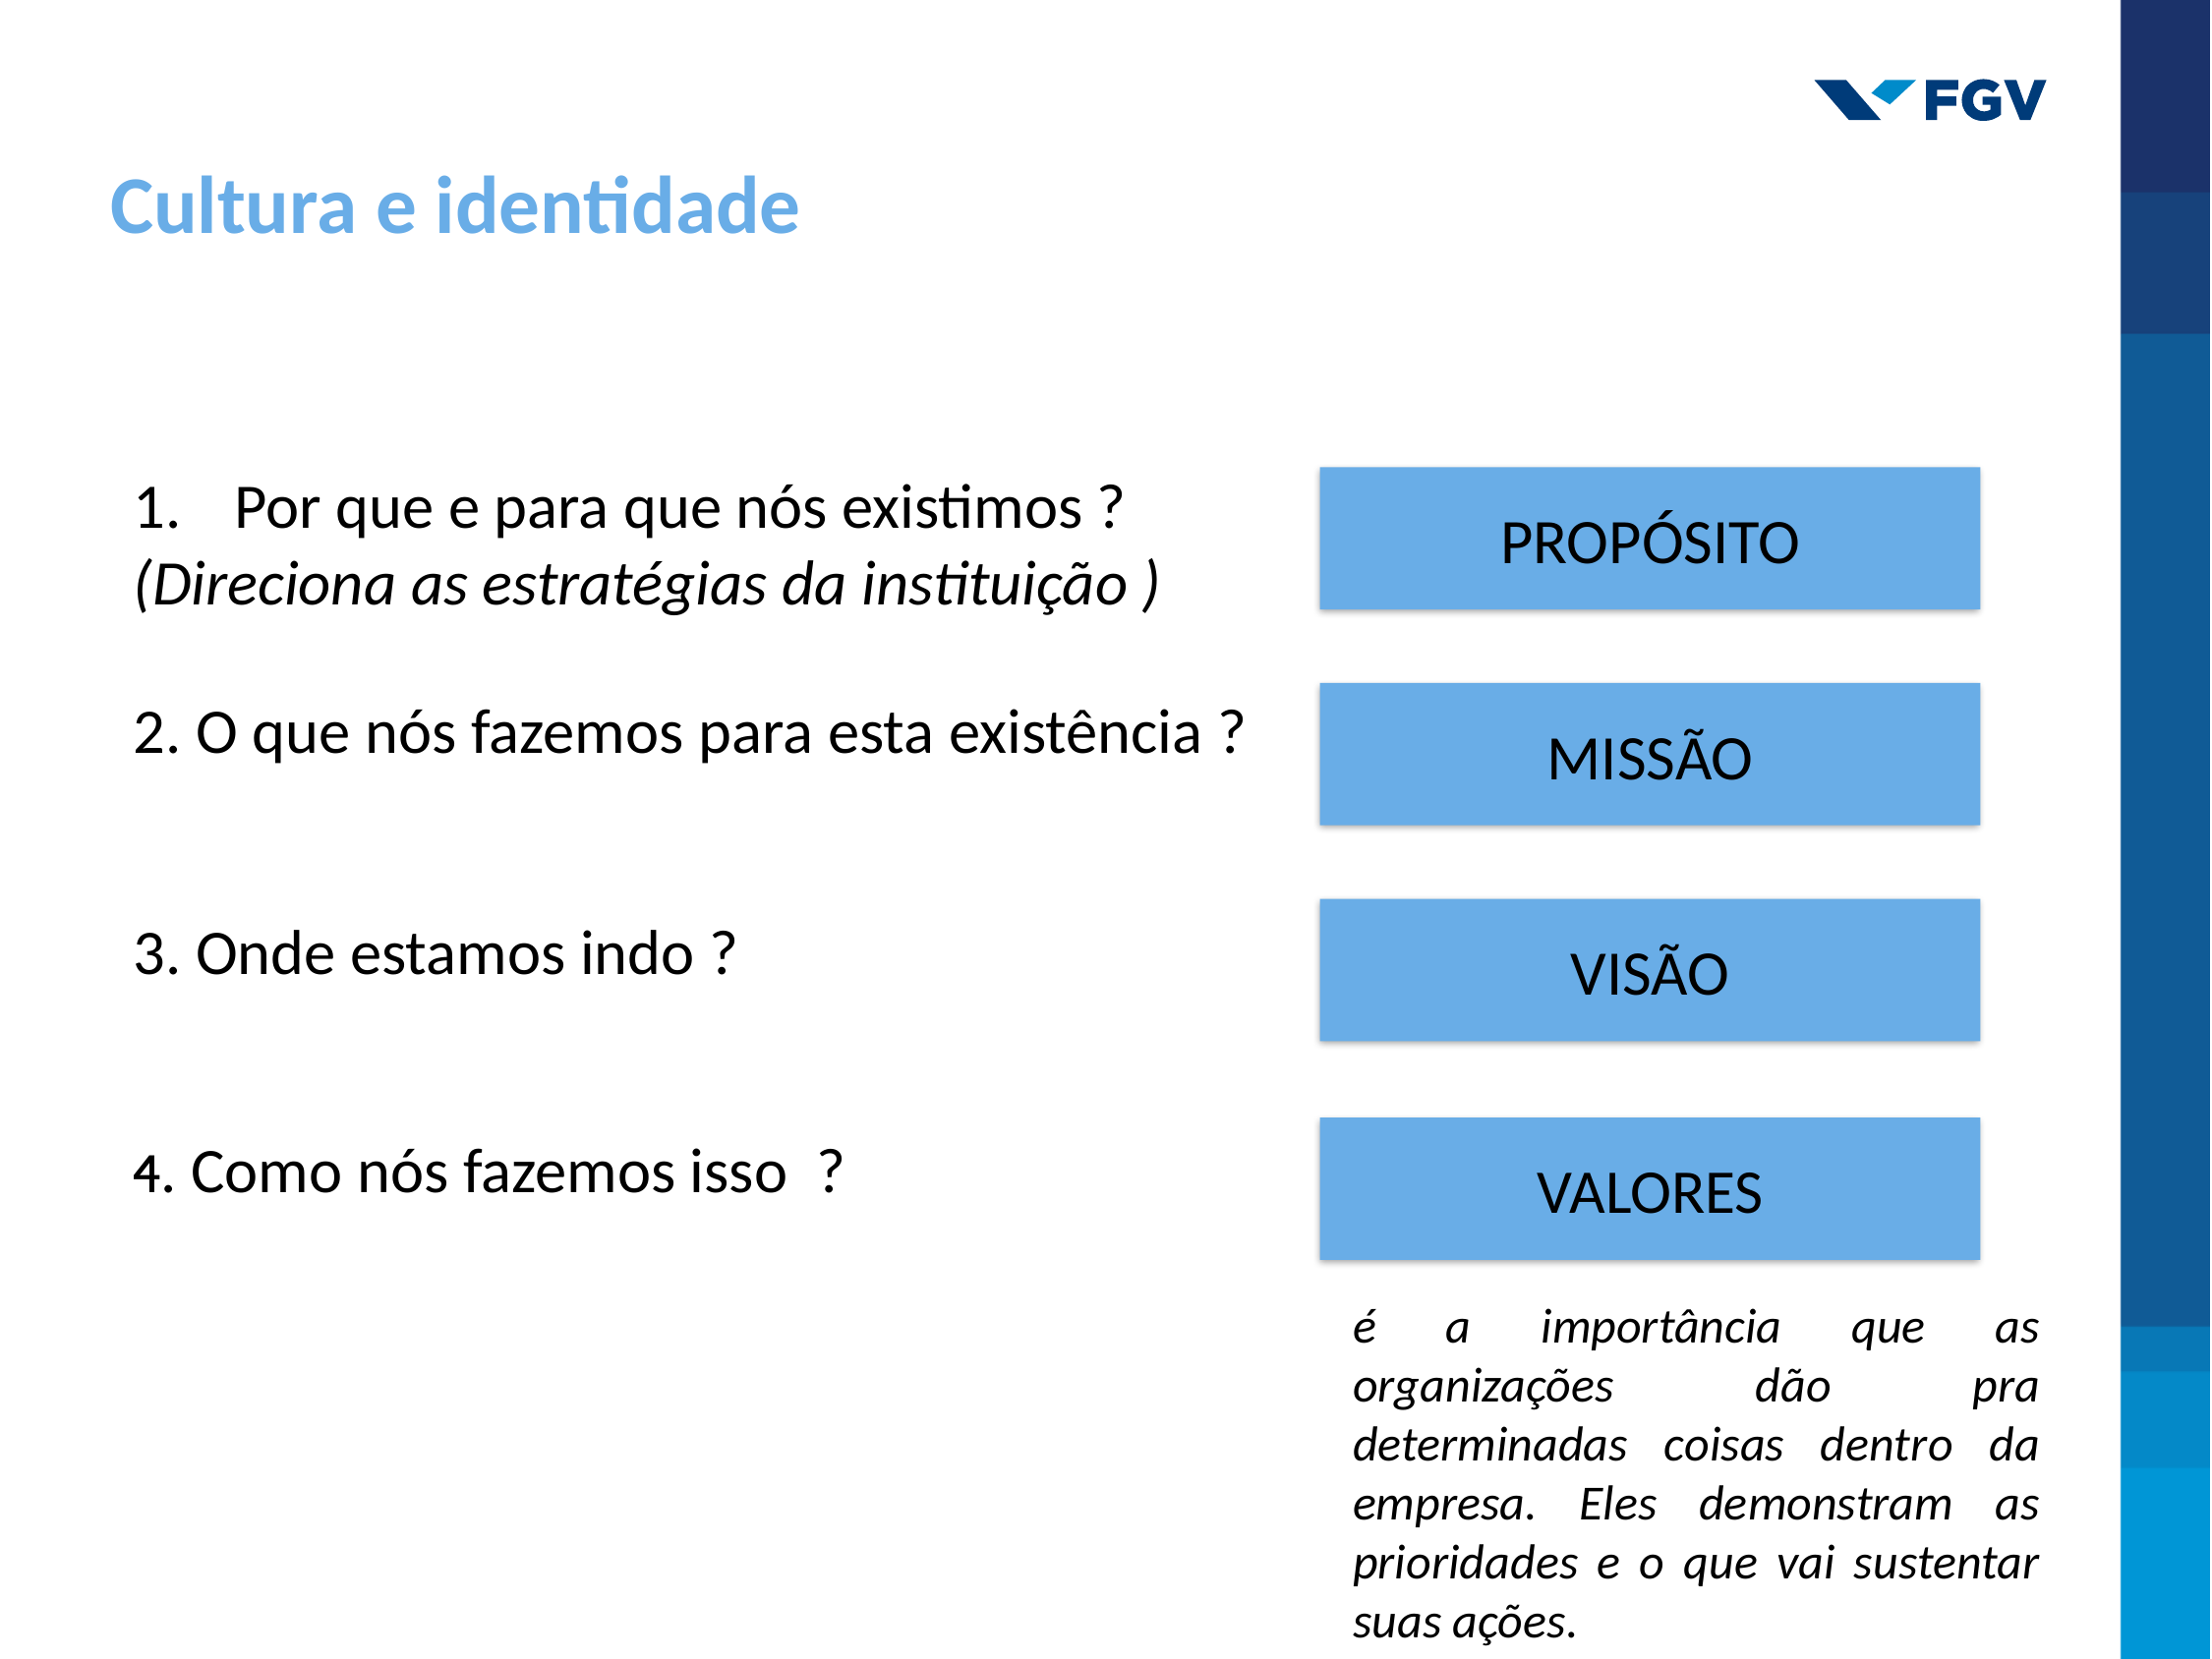

Cultura e identidade
Por que e para que nós existimos ?
(Direciona as estratégias da instituição )

PROPÓSITO
2. O que nós fazemos para esta existência ?

MISSÃO
VISÃO
3. Onde estamos indo ?

VALORES
4. Como nós fazemos isso  ?

é a importância que as organizações dão pra determinadas coisas dentro da empresa. Eles demonstram as prioridades e o que vai sustentar suas ações.